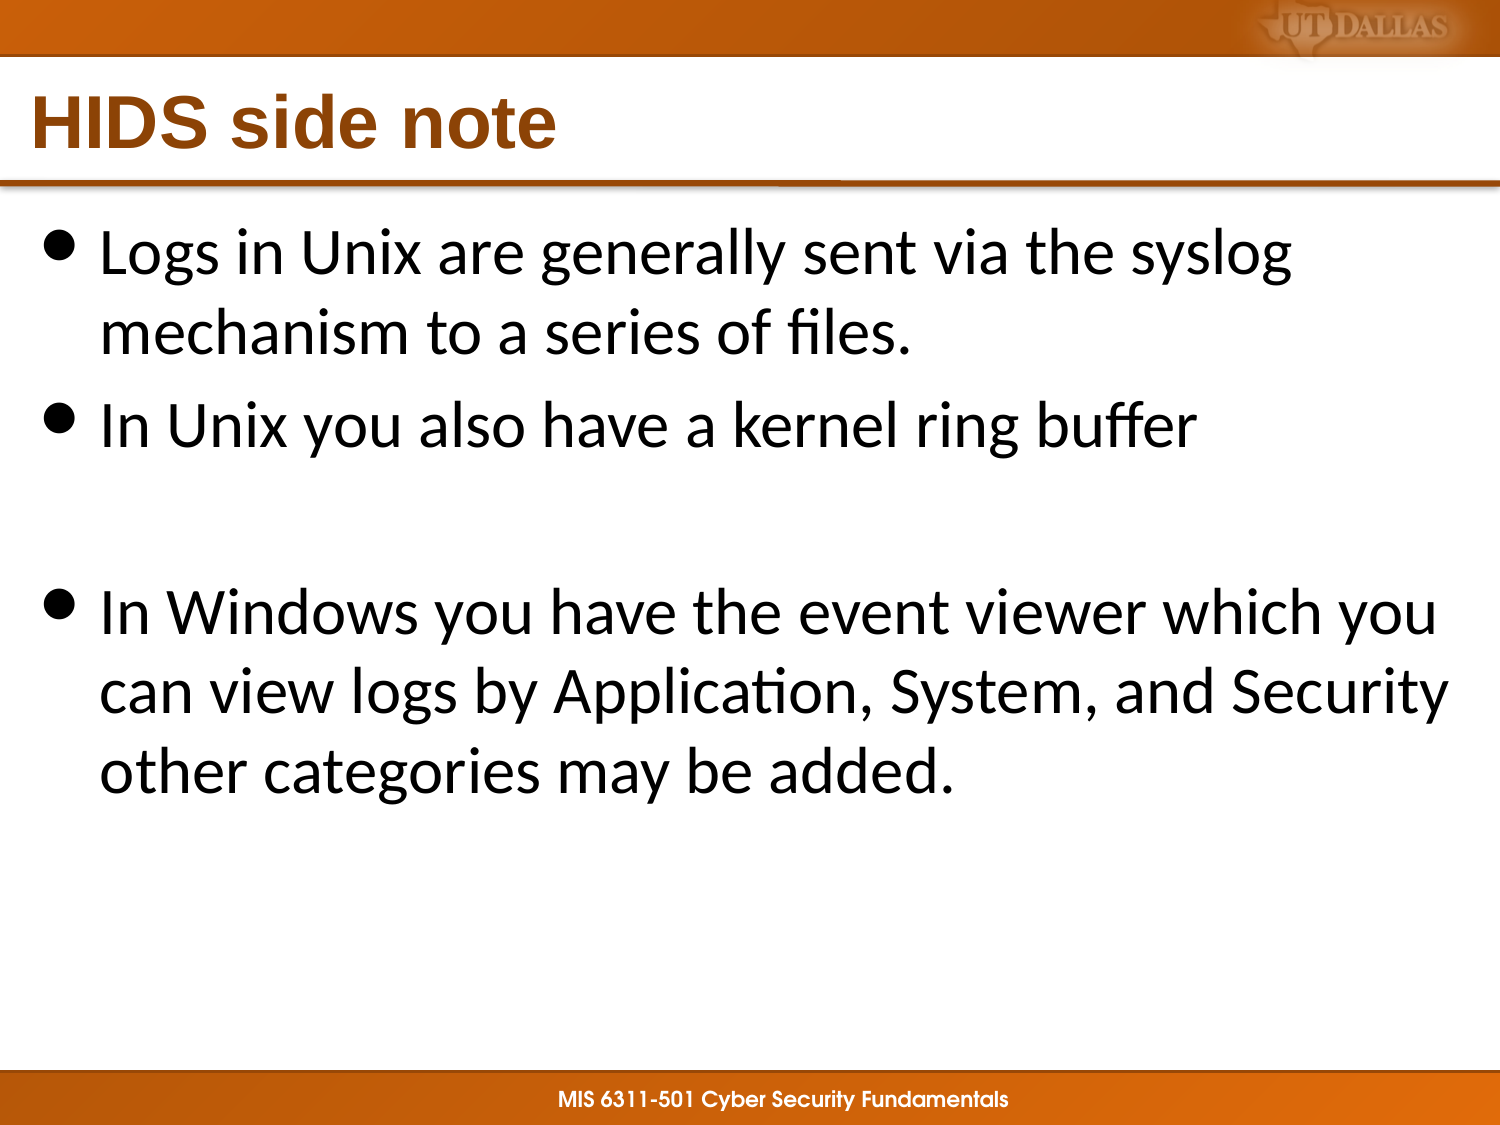

# HIDS side note
Logs in Unix are generally sent via the syslog mechanism to a series of files.
In Unix you also have a kernel ring buffer

In Windows you have the event viewer which you can view logs by Application, System, and Security other categories may be added.